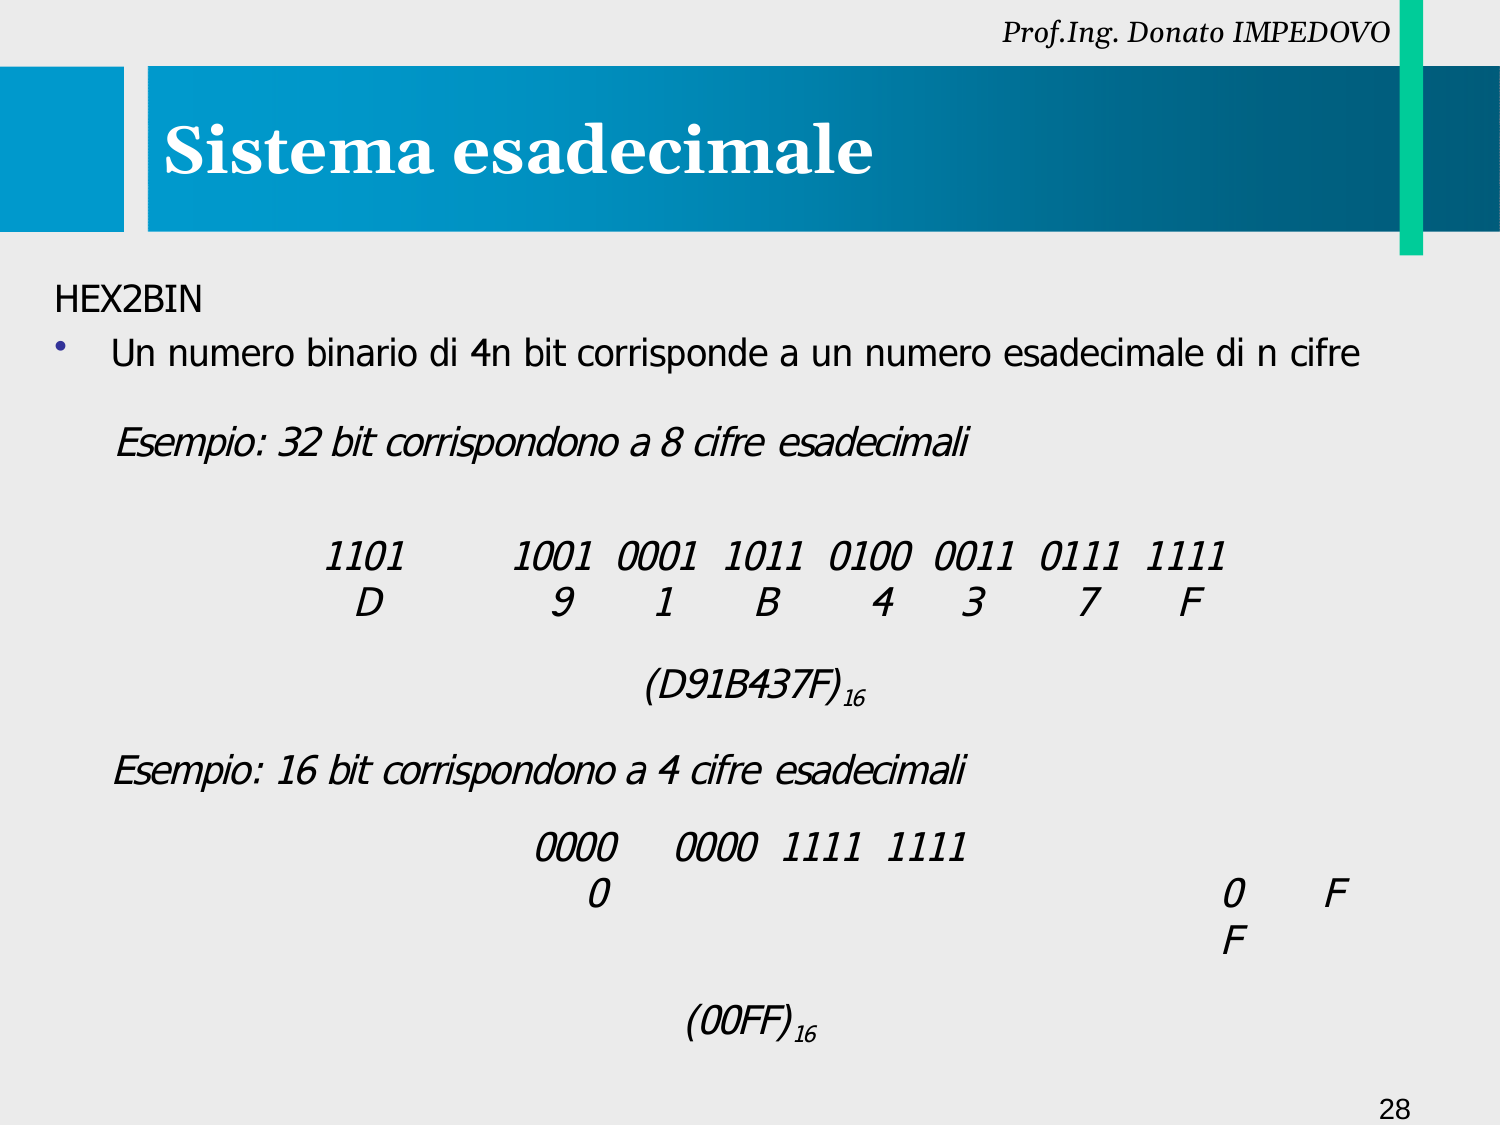

Prof.Ing. Donato IMPEDOVO
# Sistema esadecimale

HEX2BIN
Un numero binario di 4n bit corrisponde a un numero esadecimale di n cifre

Esempio: 32 bit corrispondono a 8 cifre esadecimali

1101	1001	0001	1011	0100	0011	0111	1111
D	9	1	B	4	3	7	F
(D91B437F)16
Esempio: 16 bit corrispondono a 4 cifre esadecimali
0000	0000	1111	1111
0	0	F	F
(00FF)16
28